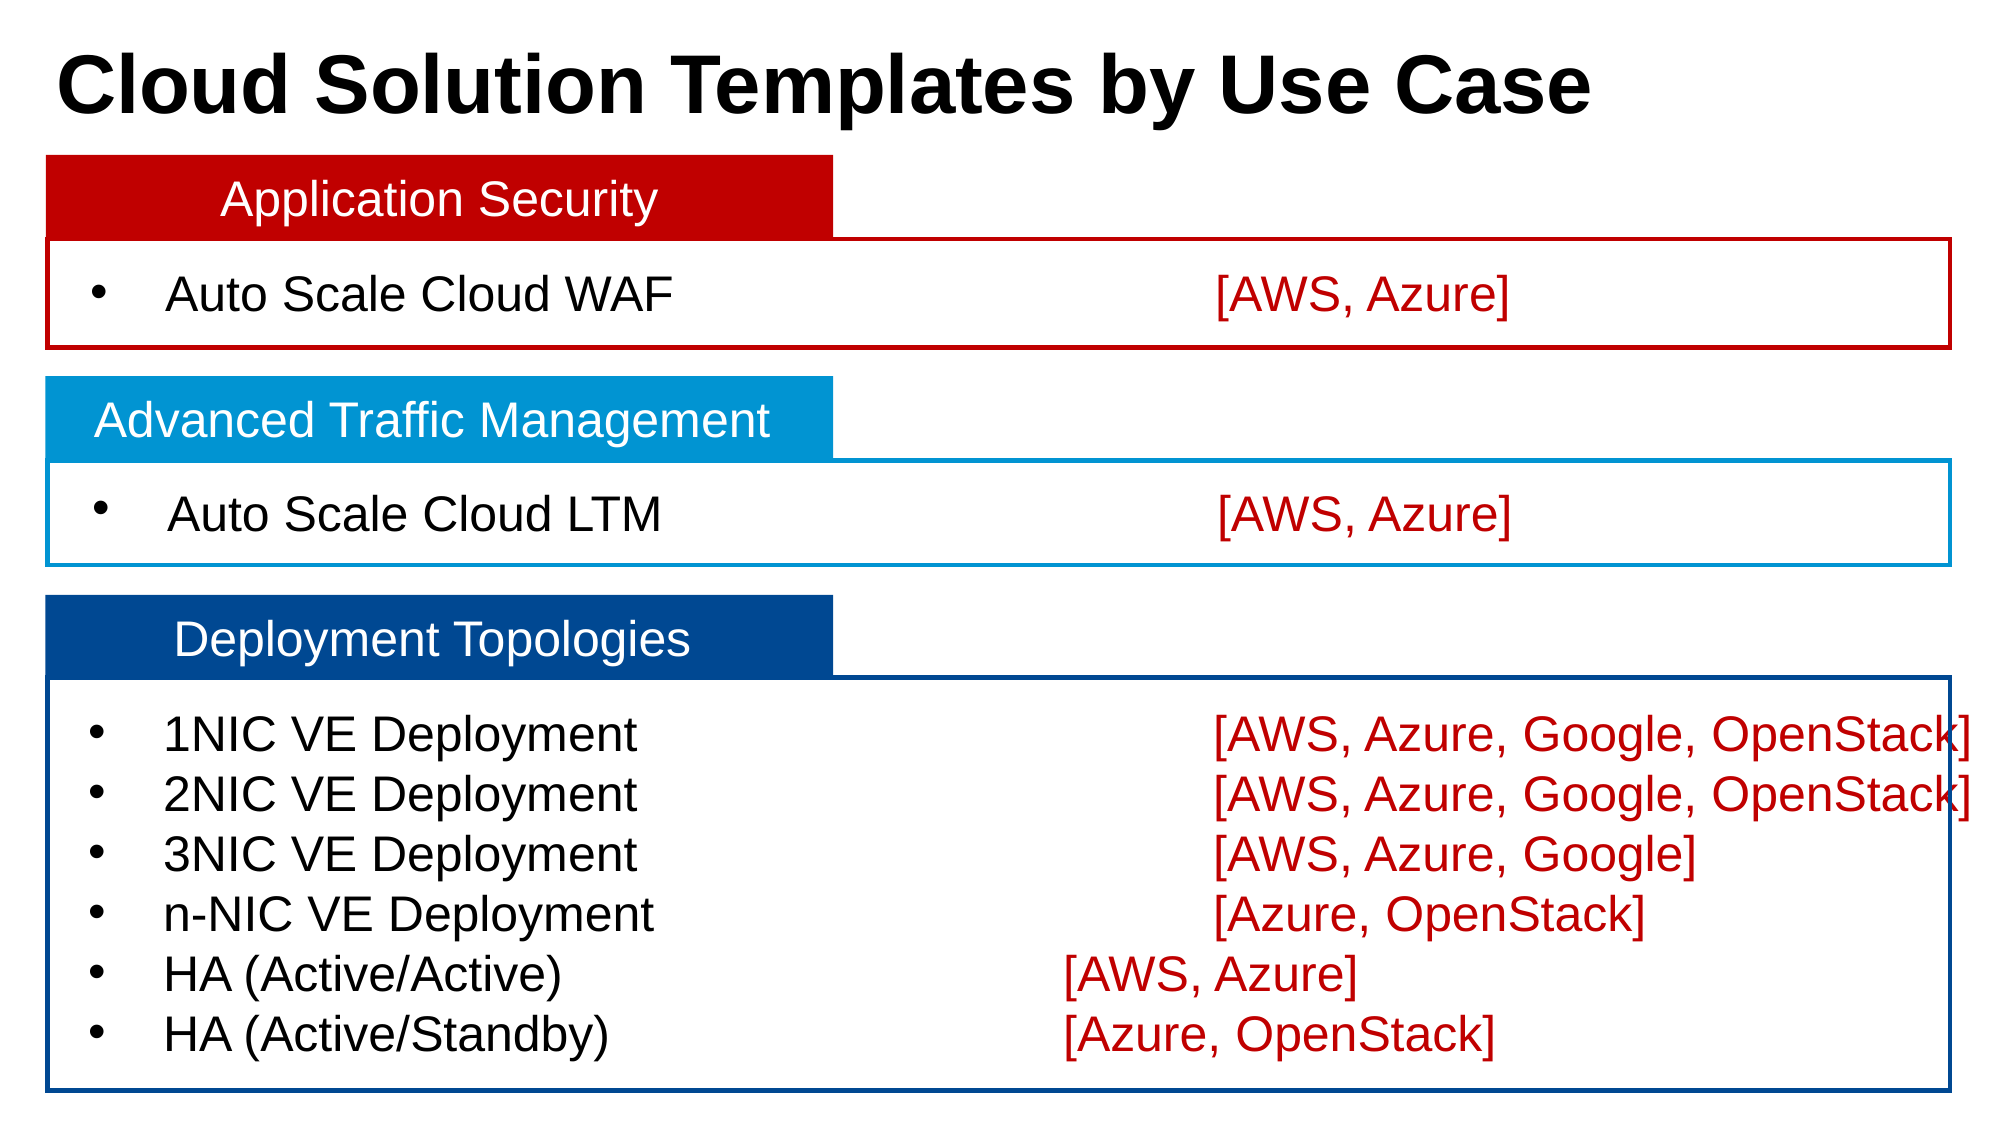

# Cloud Solution Templates by Use Case
Application Security

Auto Scale Cloud WAF 				[AWS, Azure]
Advanced Traffic Management

Auto Scale Cloud LTM				[AWS, Azure]
Deployment Topologies
1NIC VE Deployment 				[AWS, Azure, Google, OpenStack]
2NIC VE Deployment 				[AWS, Azure, Google, OpenStack]
3NIC VE Deployment 				[AWS, Azure, Google]
n-NIC VE Deployment				[Azure, OpenStack]
HA (Active/Active) 				[AWS, Azure]
HA (Active/Standby)				[Azure, OpenStack]